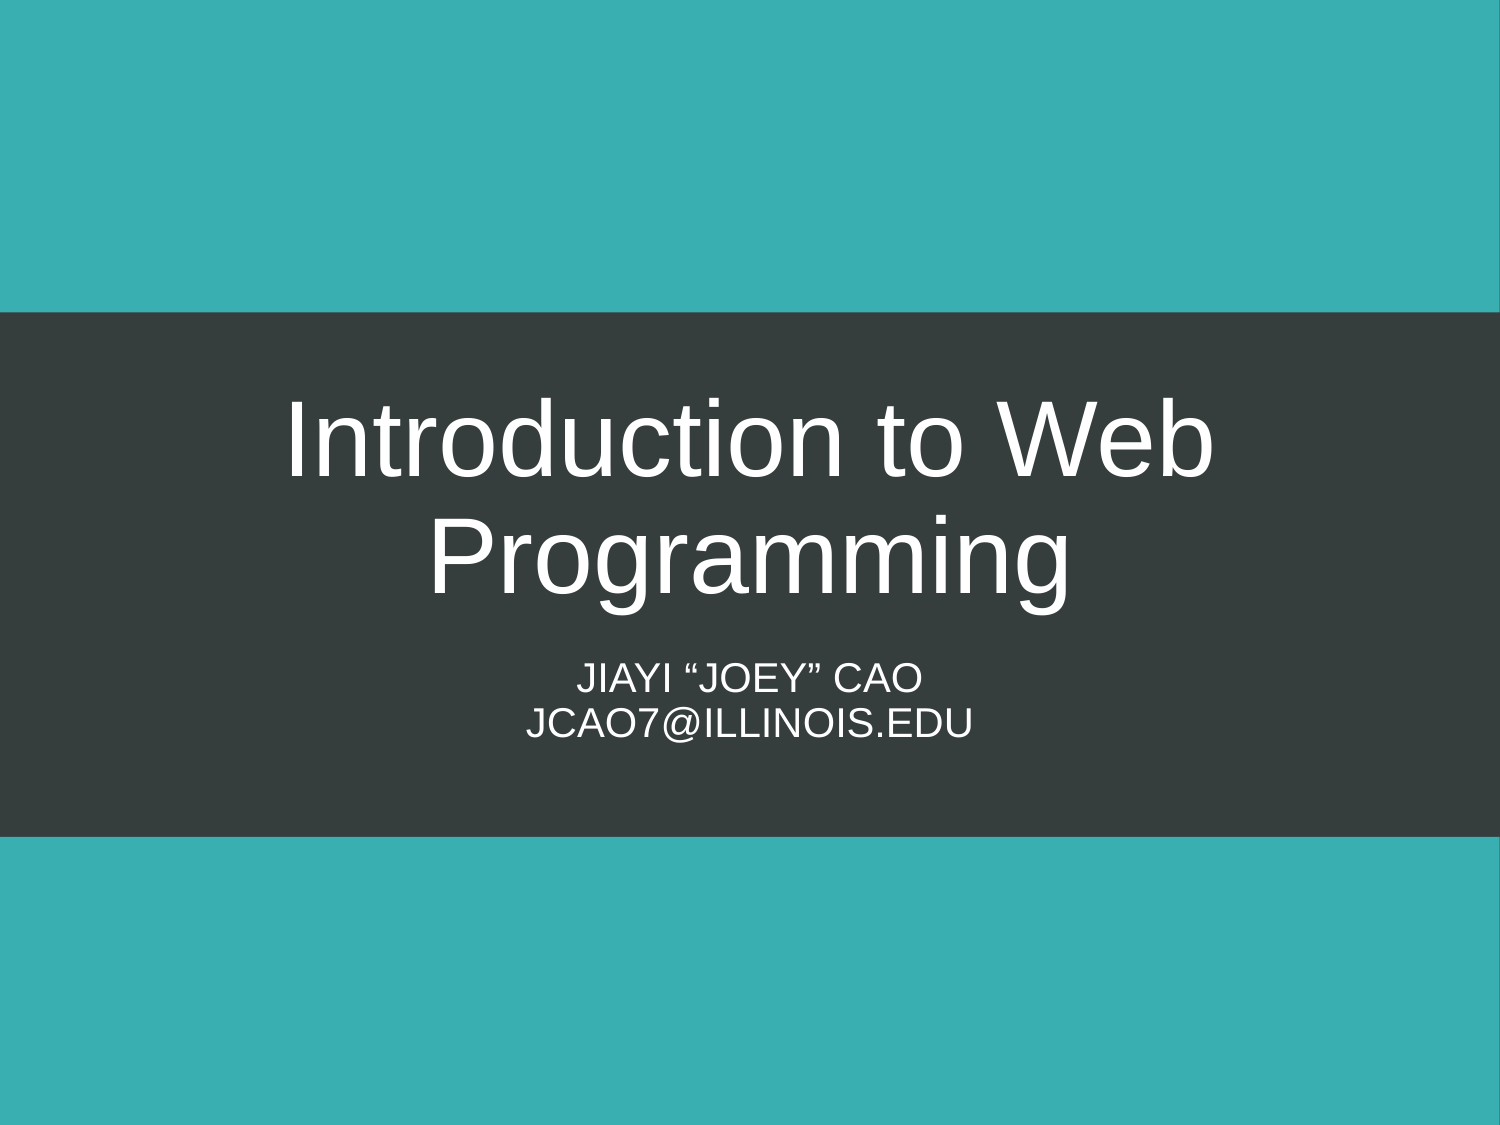

# Introduction to Web Programming
Jiayi “Joey” CaO
jcao7@Illinois.edu